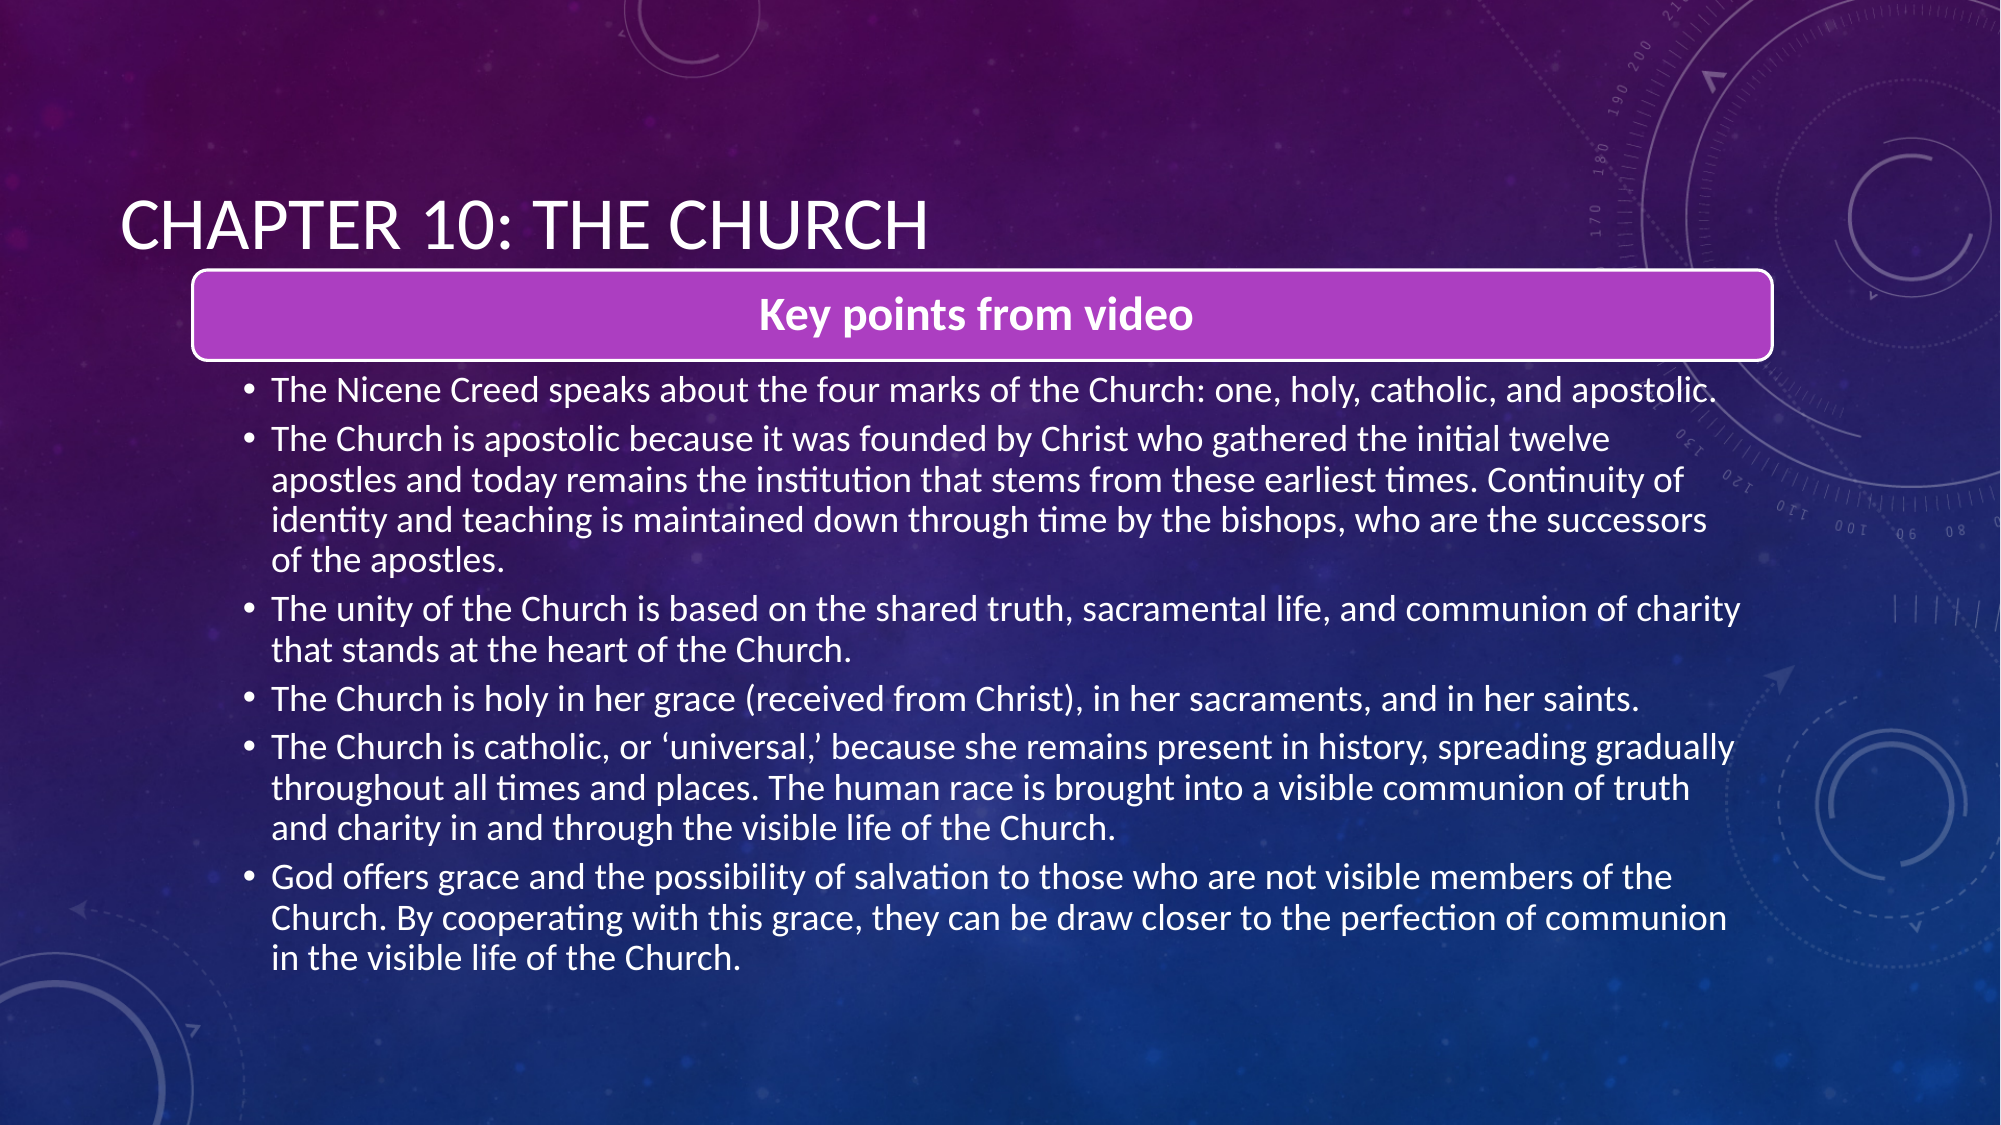

# Chapter 10: The Church

Key points from video
The Nicene Creed speaks about the four marks of the Church: one, holy, catholic, and apostolic.
The Church is apostolic because it was founded by Christ who gathered the initial twelve apostles and today remains the institution that stems from these earliest times. Continuity of identity and teaching is maintained down through time by the bishops, who are the successors of the apostles.
The unity of the Church is based on the shared truth, sacramental life, and communion of charity that stands at the heart of the Church.
The Church is holy in her grace (received from Christ), in her sacraments, and in her saints.
The Church is catholic, or ‘universal,’ because she remains present in history, spreading gradually throughout all times and places. The human race is brought into a visible communion of truth and charity in and through the visible life of the Church.
God offers grace and the possibility of salvation to those who are not visible members of the Church. By cooperating with this grace, they can be draw closer to the perfection of communion in the visible life of the Church.